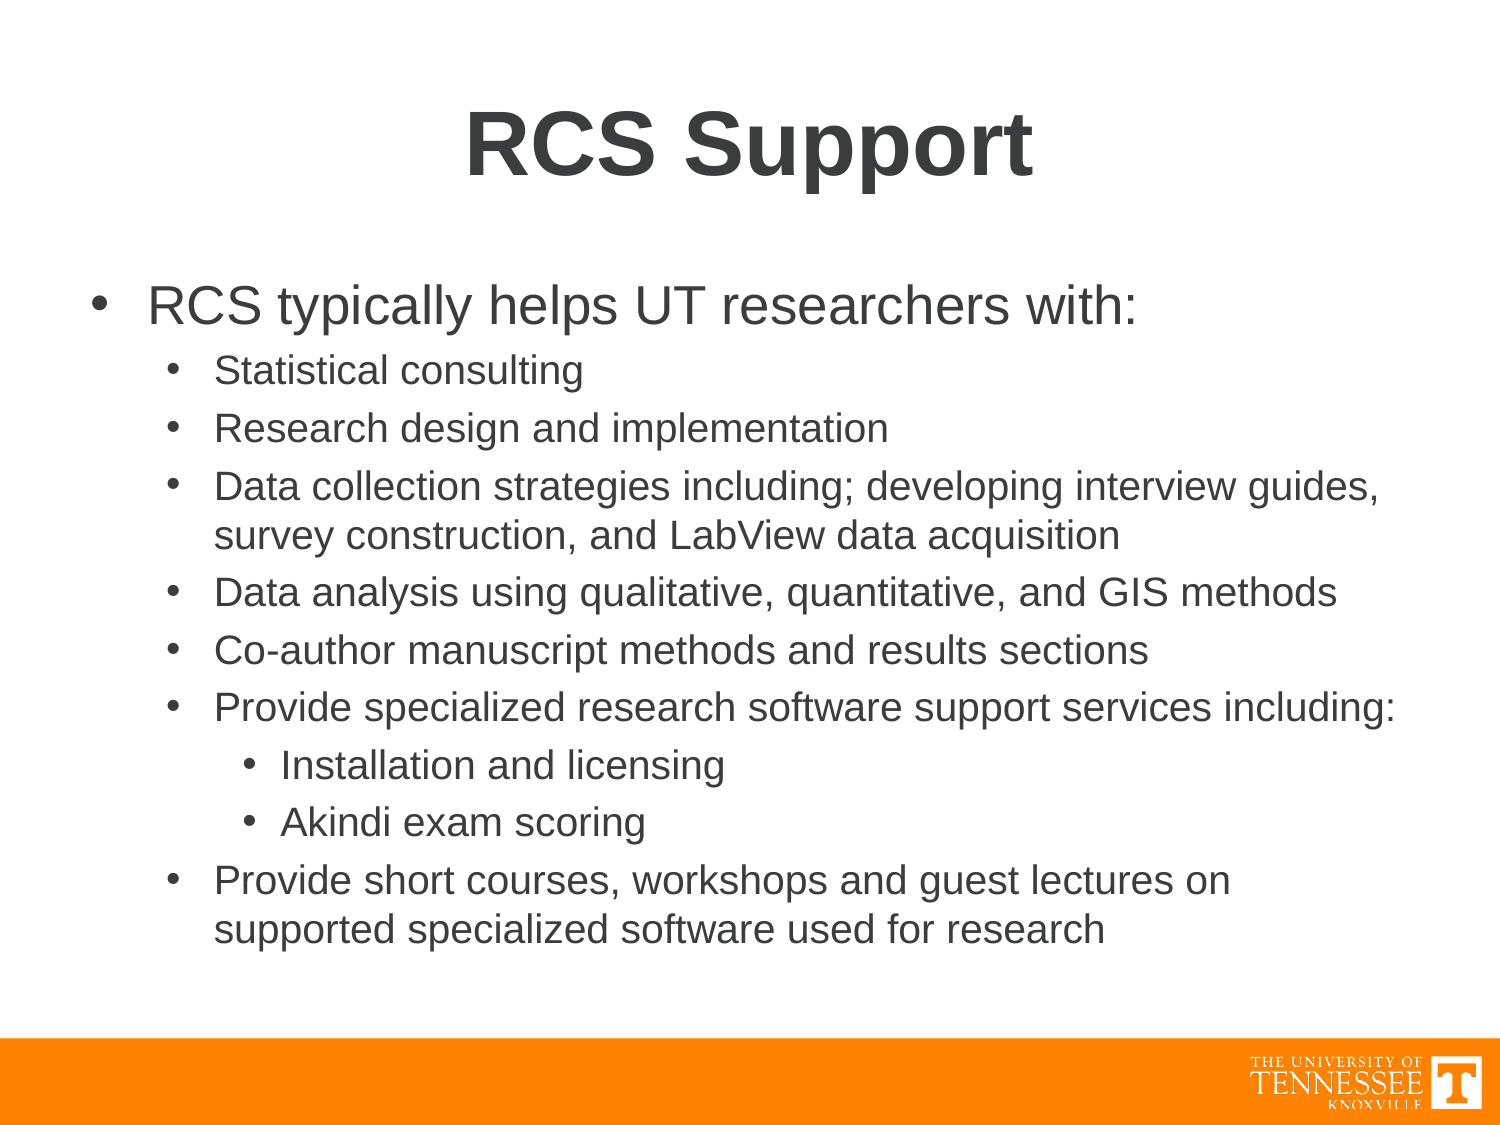

# RCS Support
RCS typically helps UT researchers with:
Statistical consulting
Research design and implementation
Data collection strategies including; developing interview guides,  survey construction, and LabView data acquisition
Data analysis using qualitative, quantitative, and GIS methods
Co-author manuscript methods and results sections
Provide specialized research software support services including:
Installation and licensing
Akindi exam scoring
Provide short courses, workshops and guest lectures on supported specialized software used for research